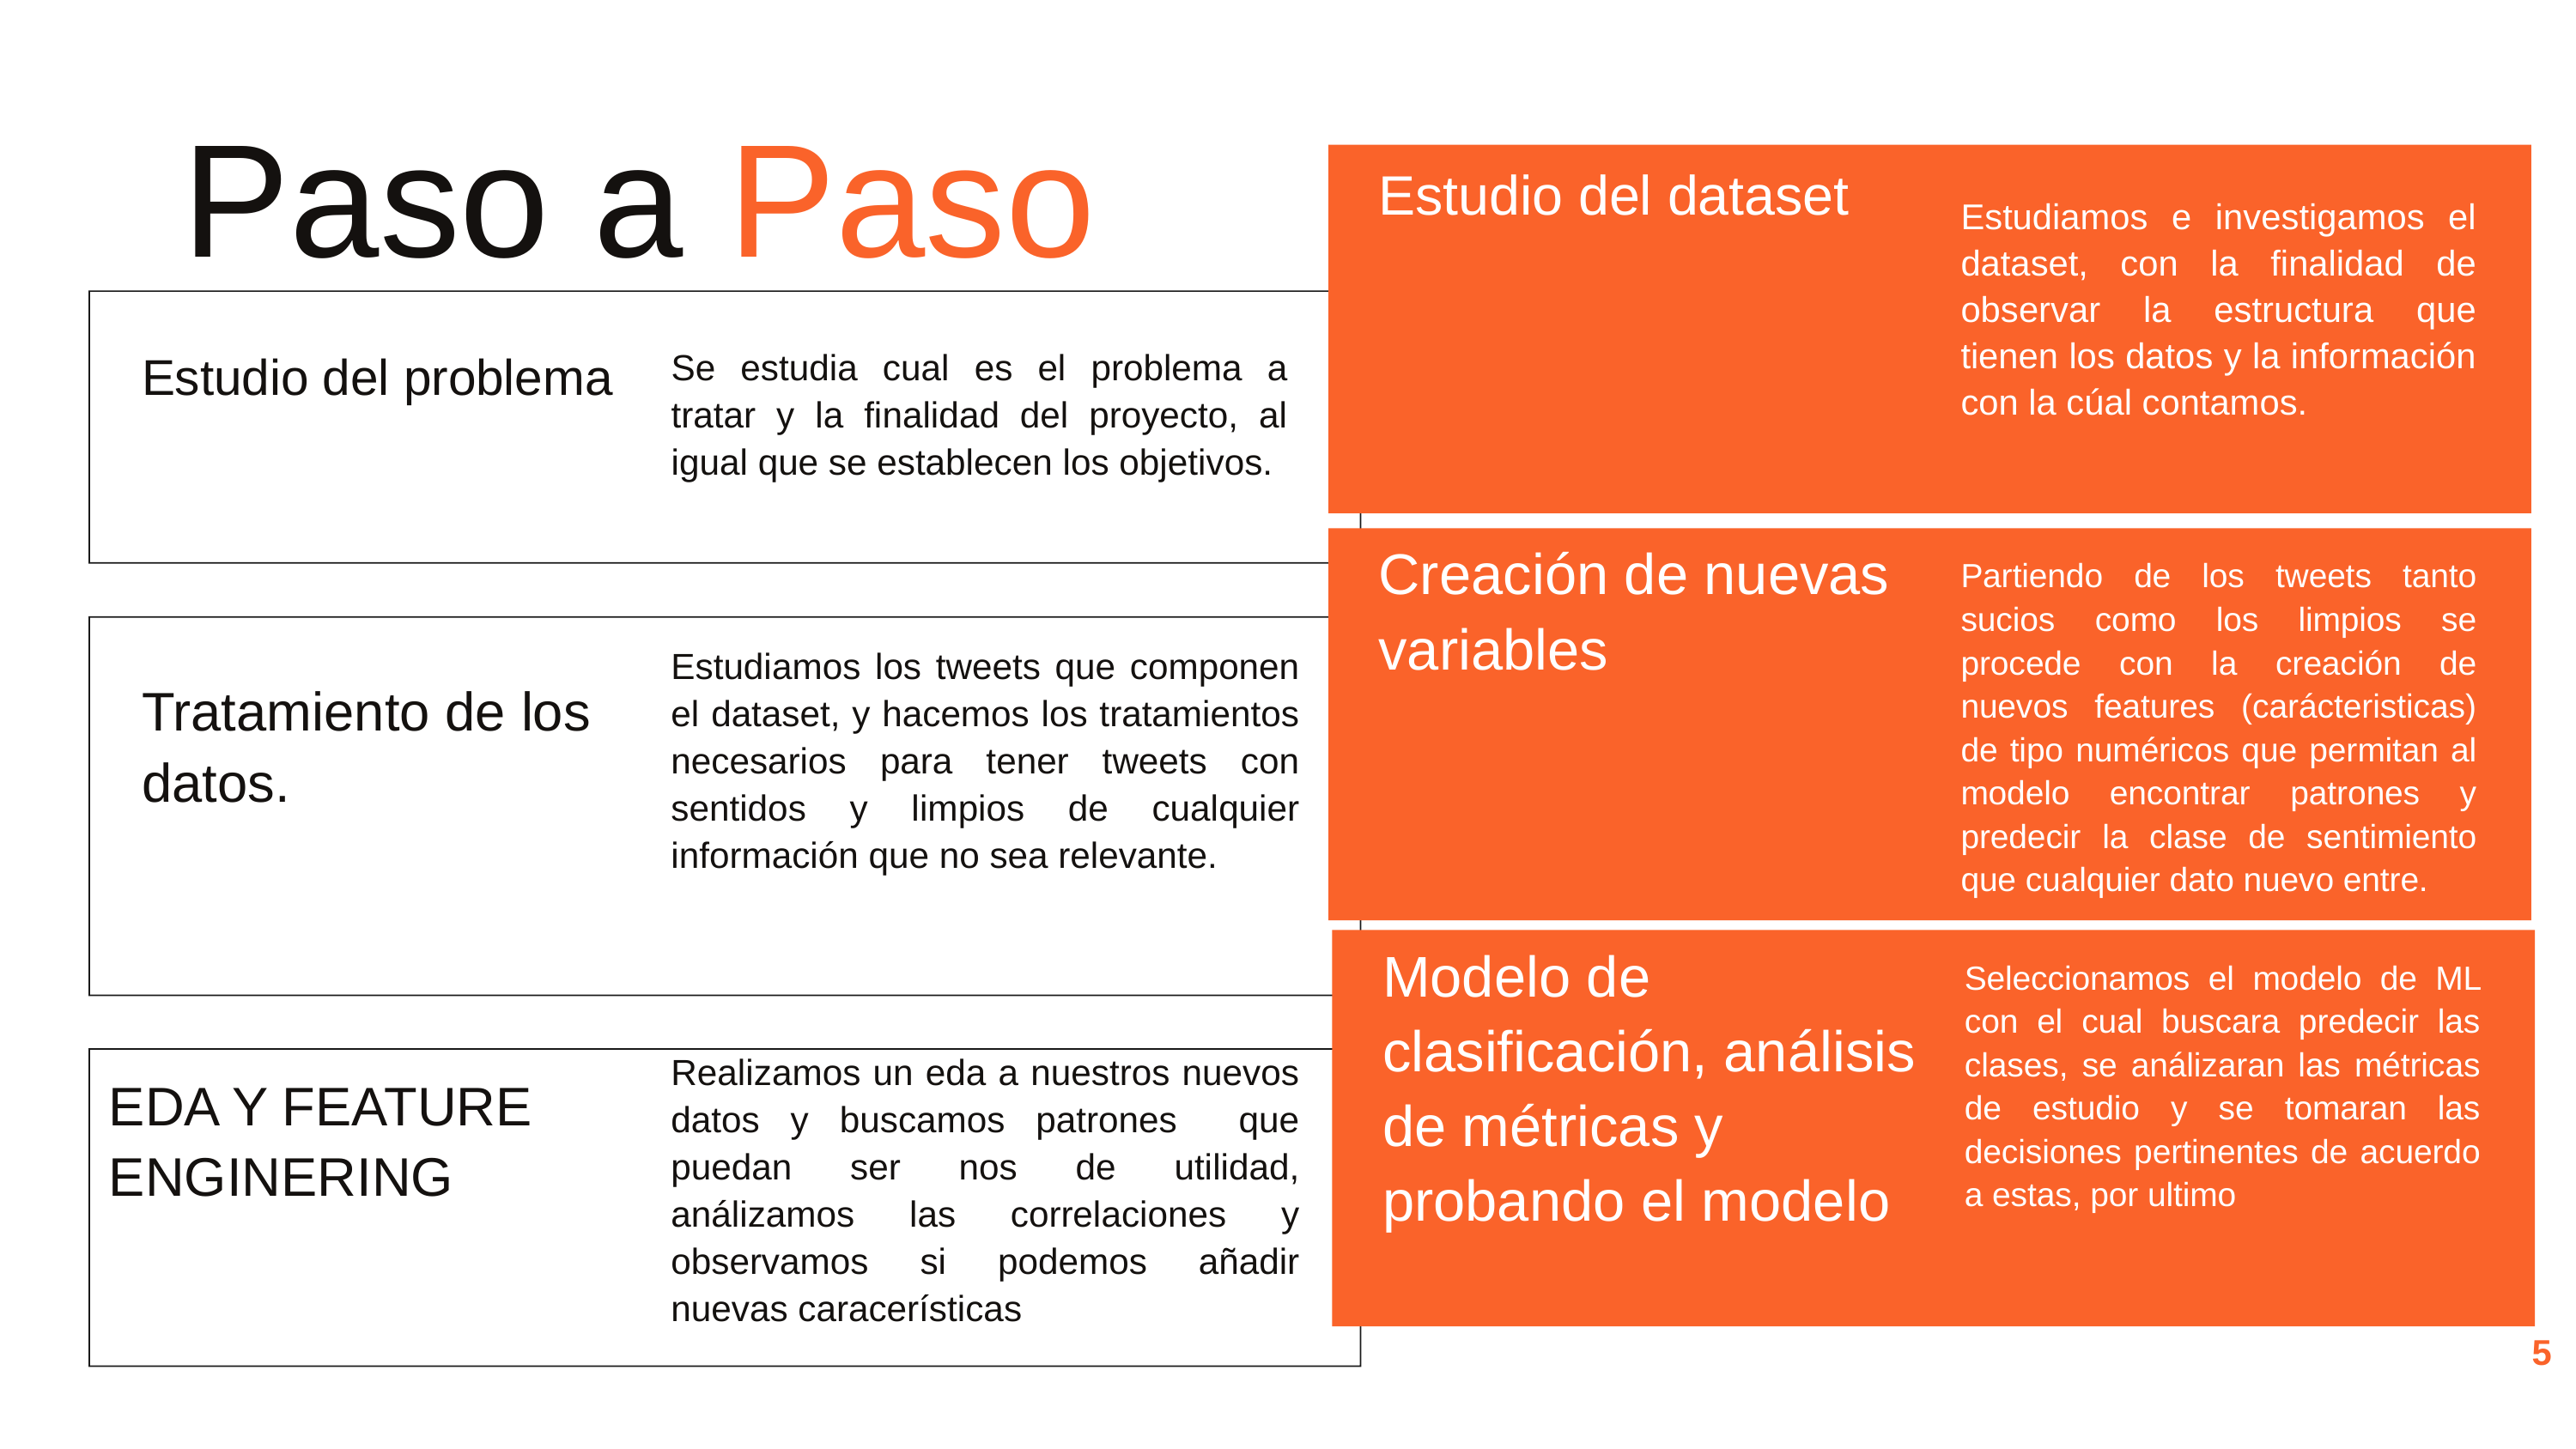

Paso a Paso

Estudio del dataset
Estudiamos e investigamos el dataset, con la finalidad de observar la estructura que tienen los datos y la información con la cúal contamos.

Estudio del problema
Se estudia cual es el problema a tratar y la finalidad del proyecto, al igual que se establecen los objetivos.

Creación de nuevas variables
Partiendo de los tweets tanto sucios como los limpios se procede con la creación de nuevos features (carácteristicas) de tipo numéricos que permitan al modelo encontrar patrones y predecir la clase de sentimiento que cualquier dato nuevo entre.

Estudiamos los tweets que componen el dataset, y hacemos los tratamientos necesarios para tener tweets con sentidos y limpios de cualquier información que no sea relevante.
Tratamiento de los datos.

Modelo de clasificación, análisis de métricas y probando el modelo
Seleccionamos el modelo de ML con el cual buscara predecir las clases, se análizaran las métricas de estudio y se tomaran las decisiones pertinentes de acuerdo a estas, por ultimo

Realizamos un eda a nuestros nuevos datos y buscamos patrones  que puedan ser nos de utilidad, análizamos las correlaciones y observamos si podemos añadir nuevas caracerísticas
EDA Y FEATURE ENGINERING
5